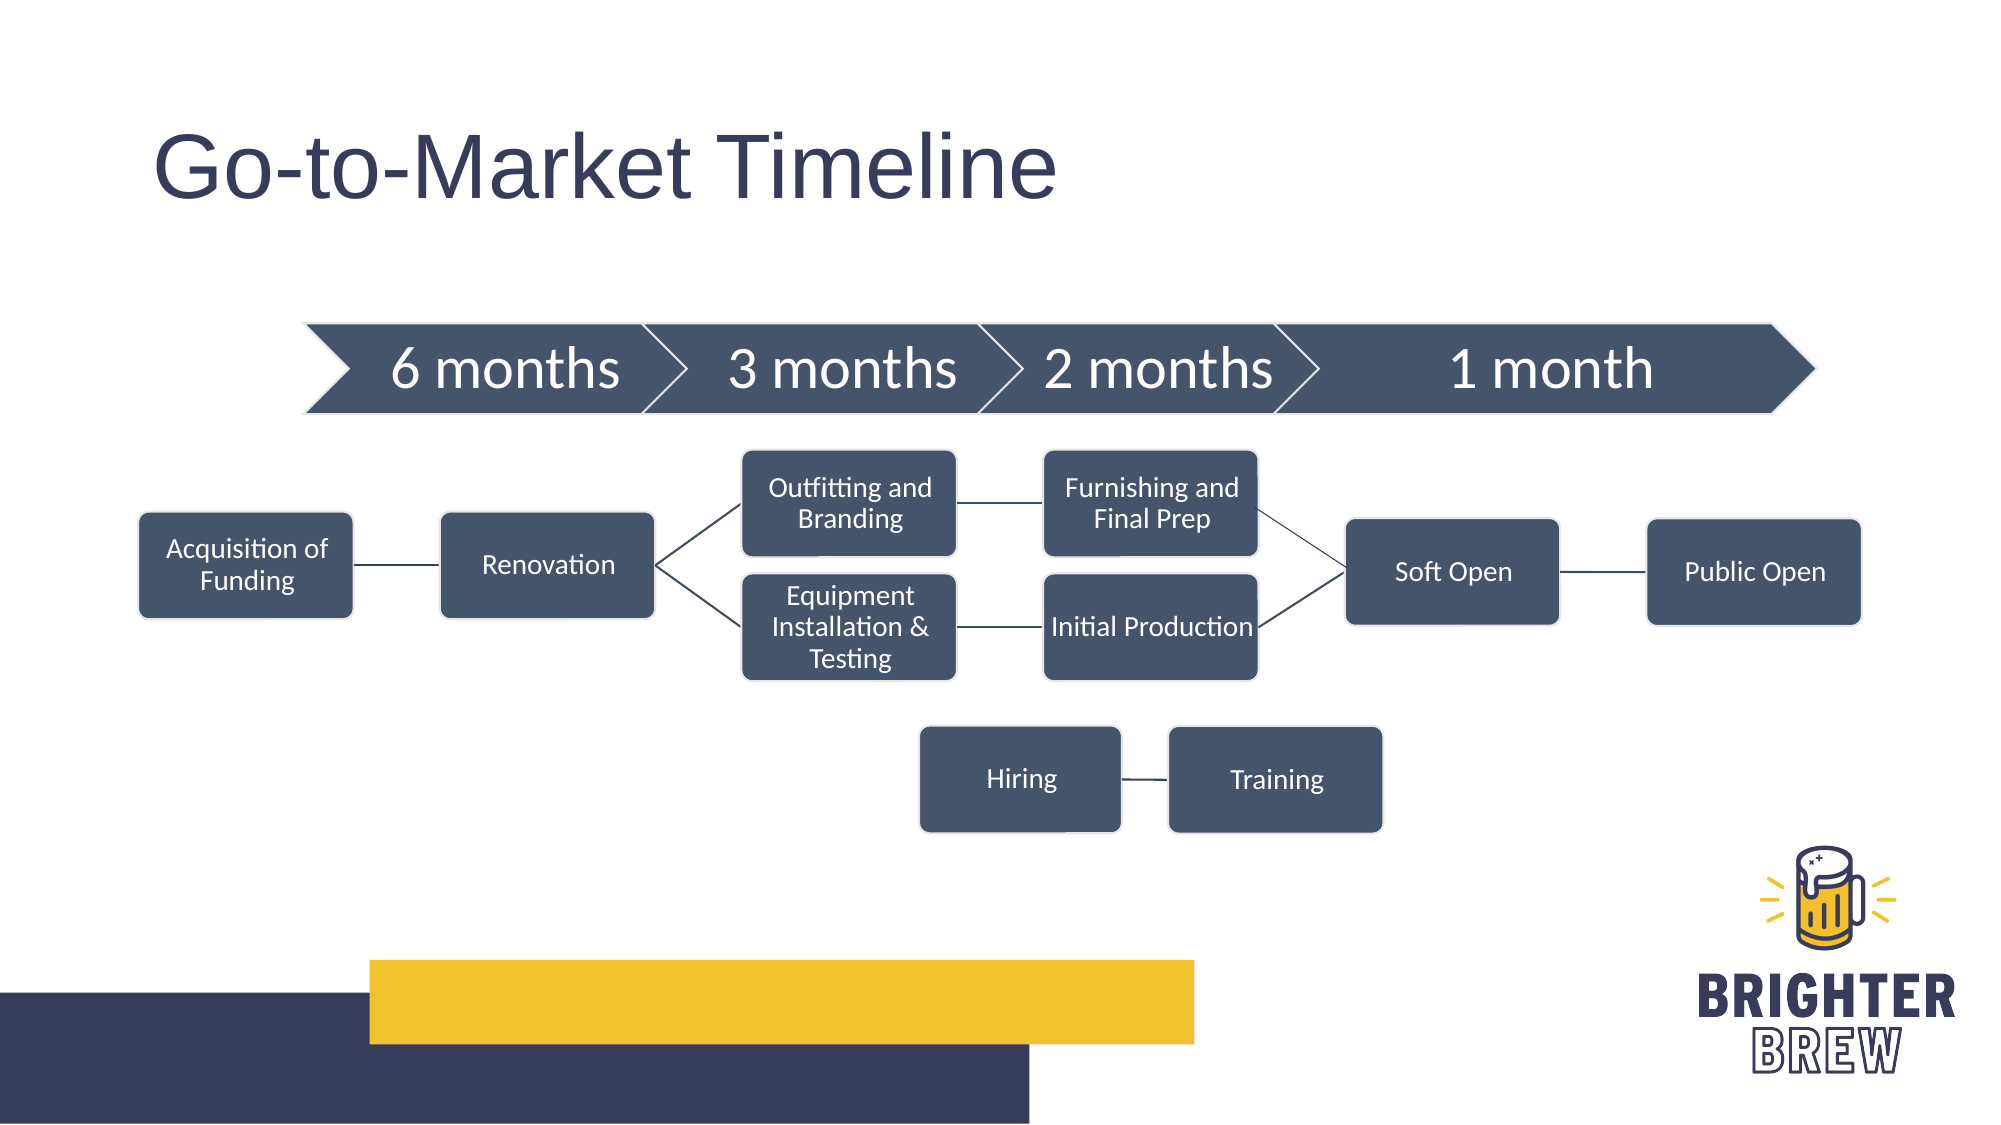

# Go-to-Market Timeline
Acquisition of Funding

Renovation

Outfitting and Branding

Furnishing and Final Prep

Equipment Installation & Testing

Initial Production

Soft Open

Public Open
Hiring

Training
6 months
3 months
2 months
1 month